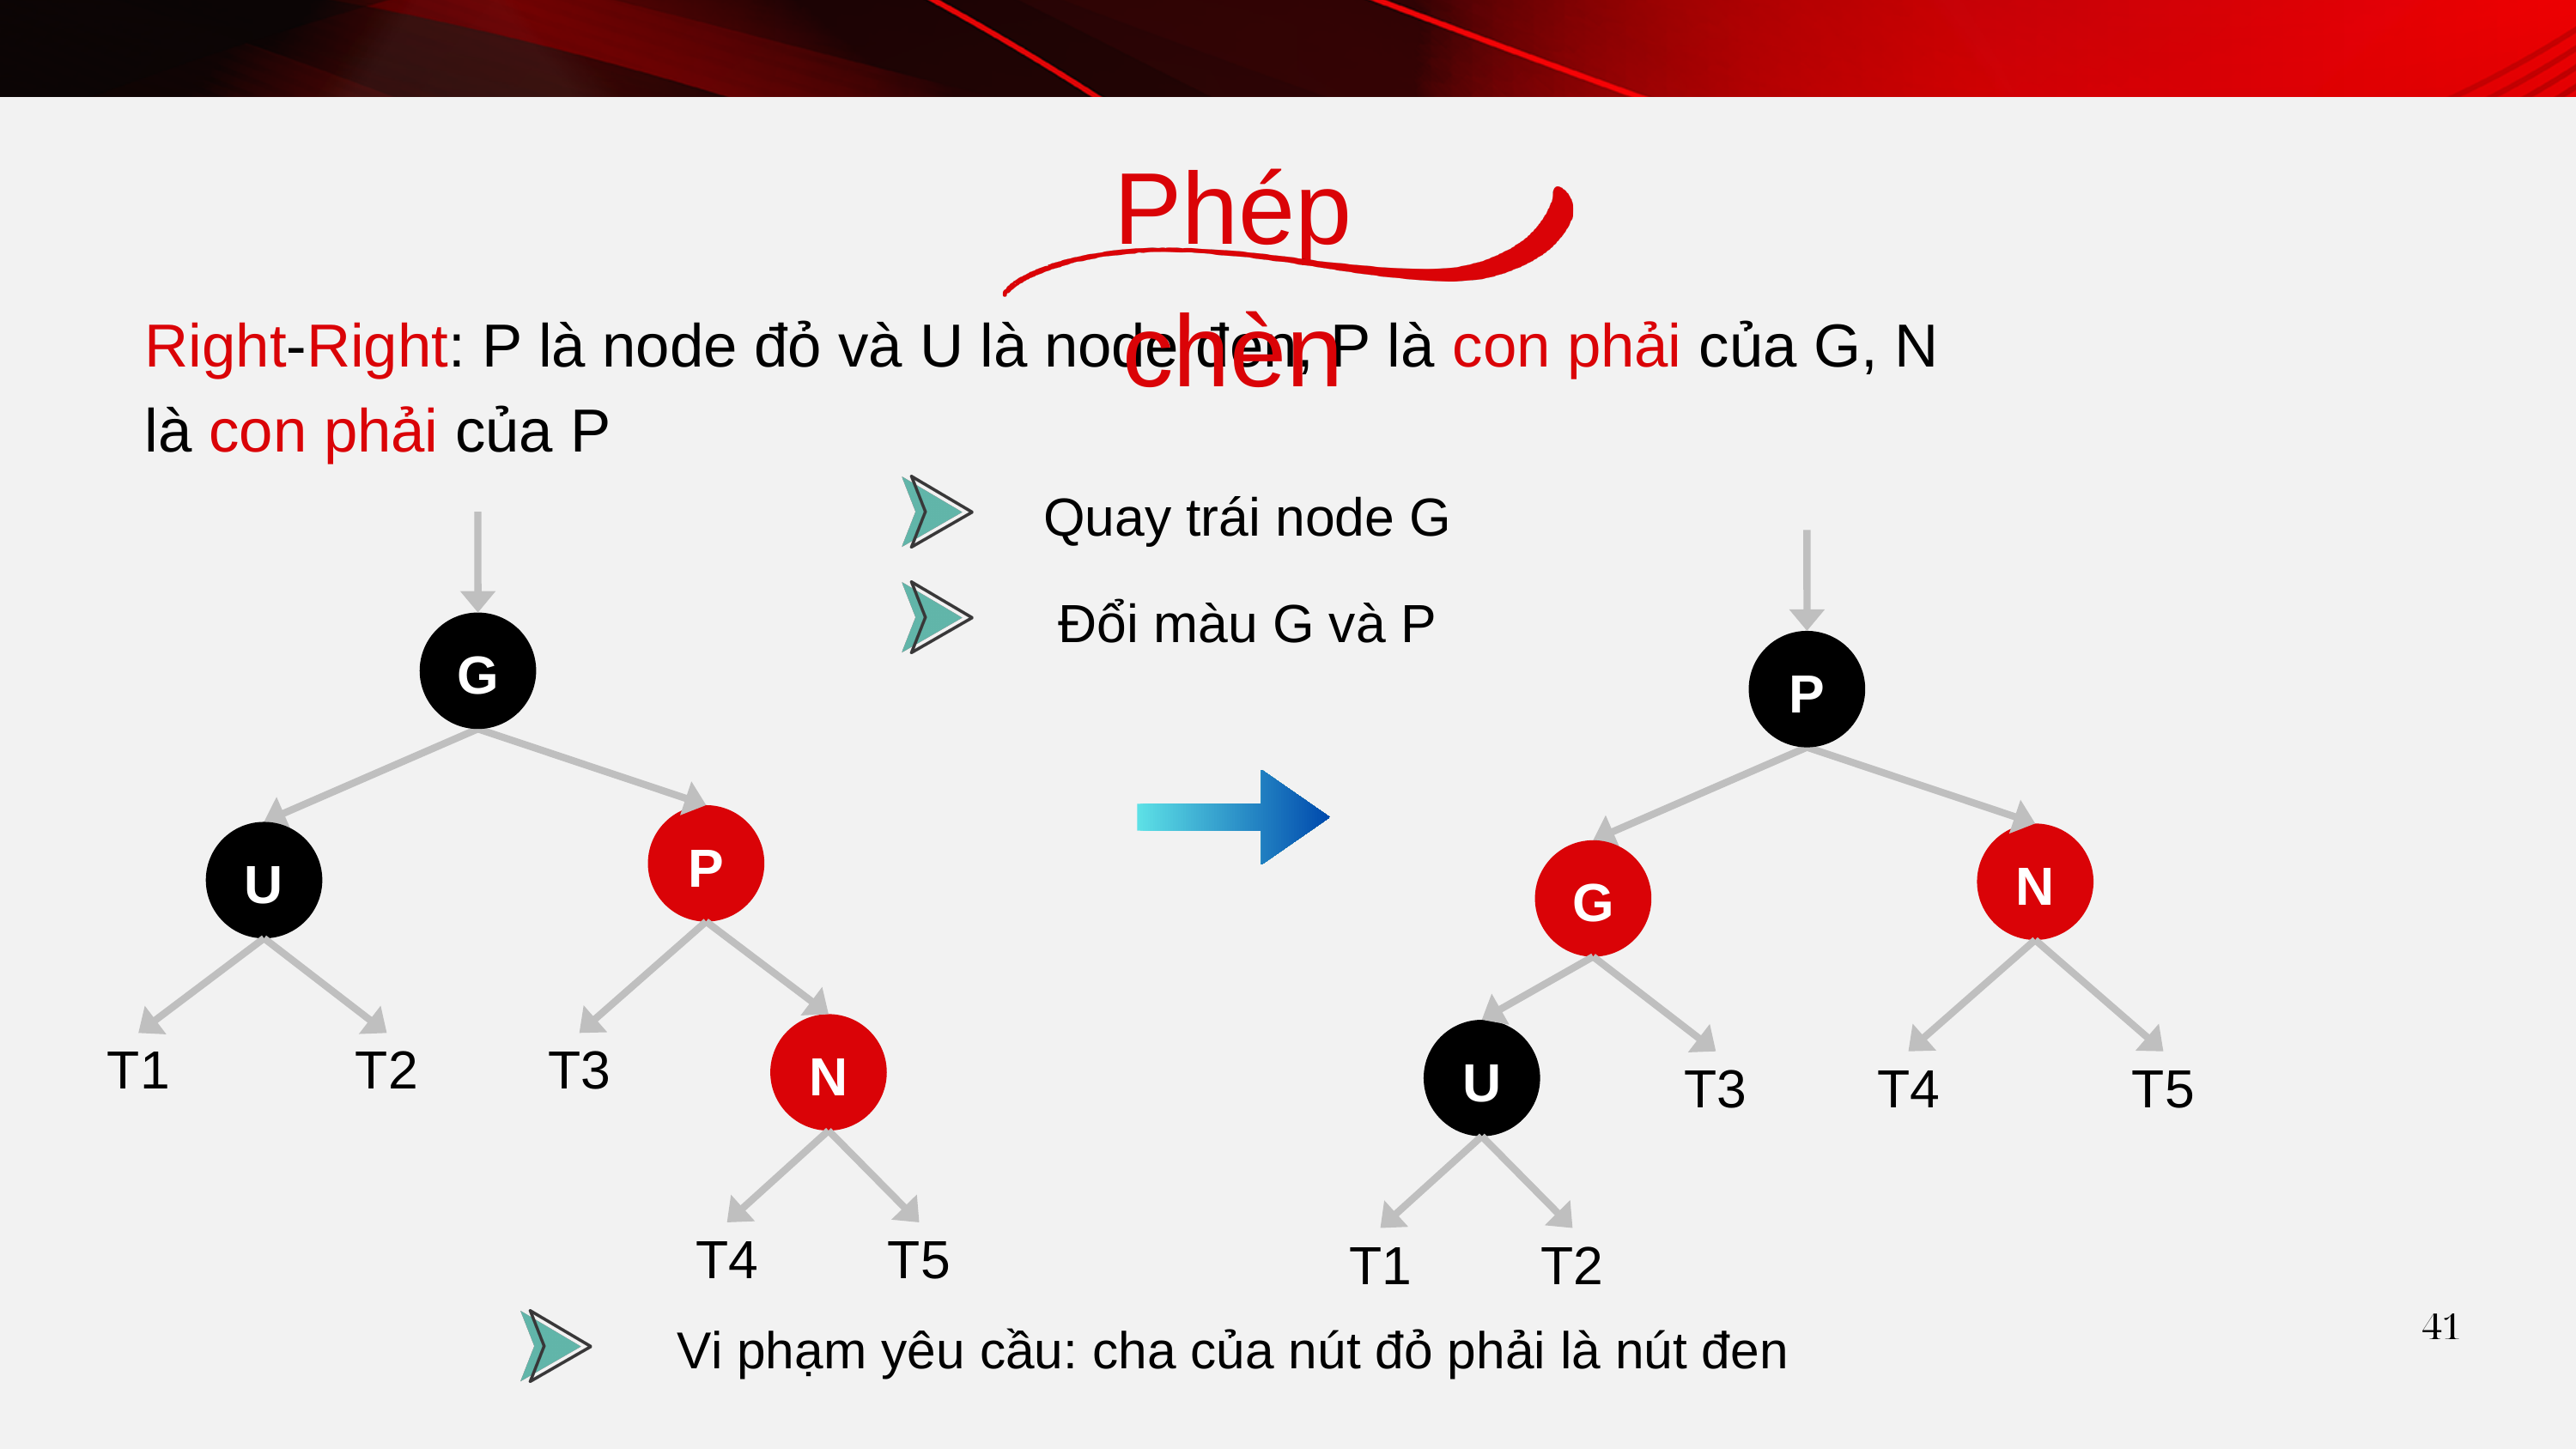

Phép chèn

Right-Right: P là node đỏ và U là node đen, P là con phải của G, N là con phải của P

Quay trái node G

G

P

U

N
T1
T2
T3

T4
T5

P

N

G

U
T3
T4
T5

T1
T2

Đổi màu G và P

41

Vi phạm yêu cầu: cha của nút đỏ phải là nút đen